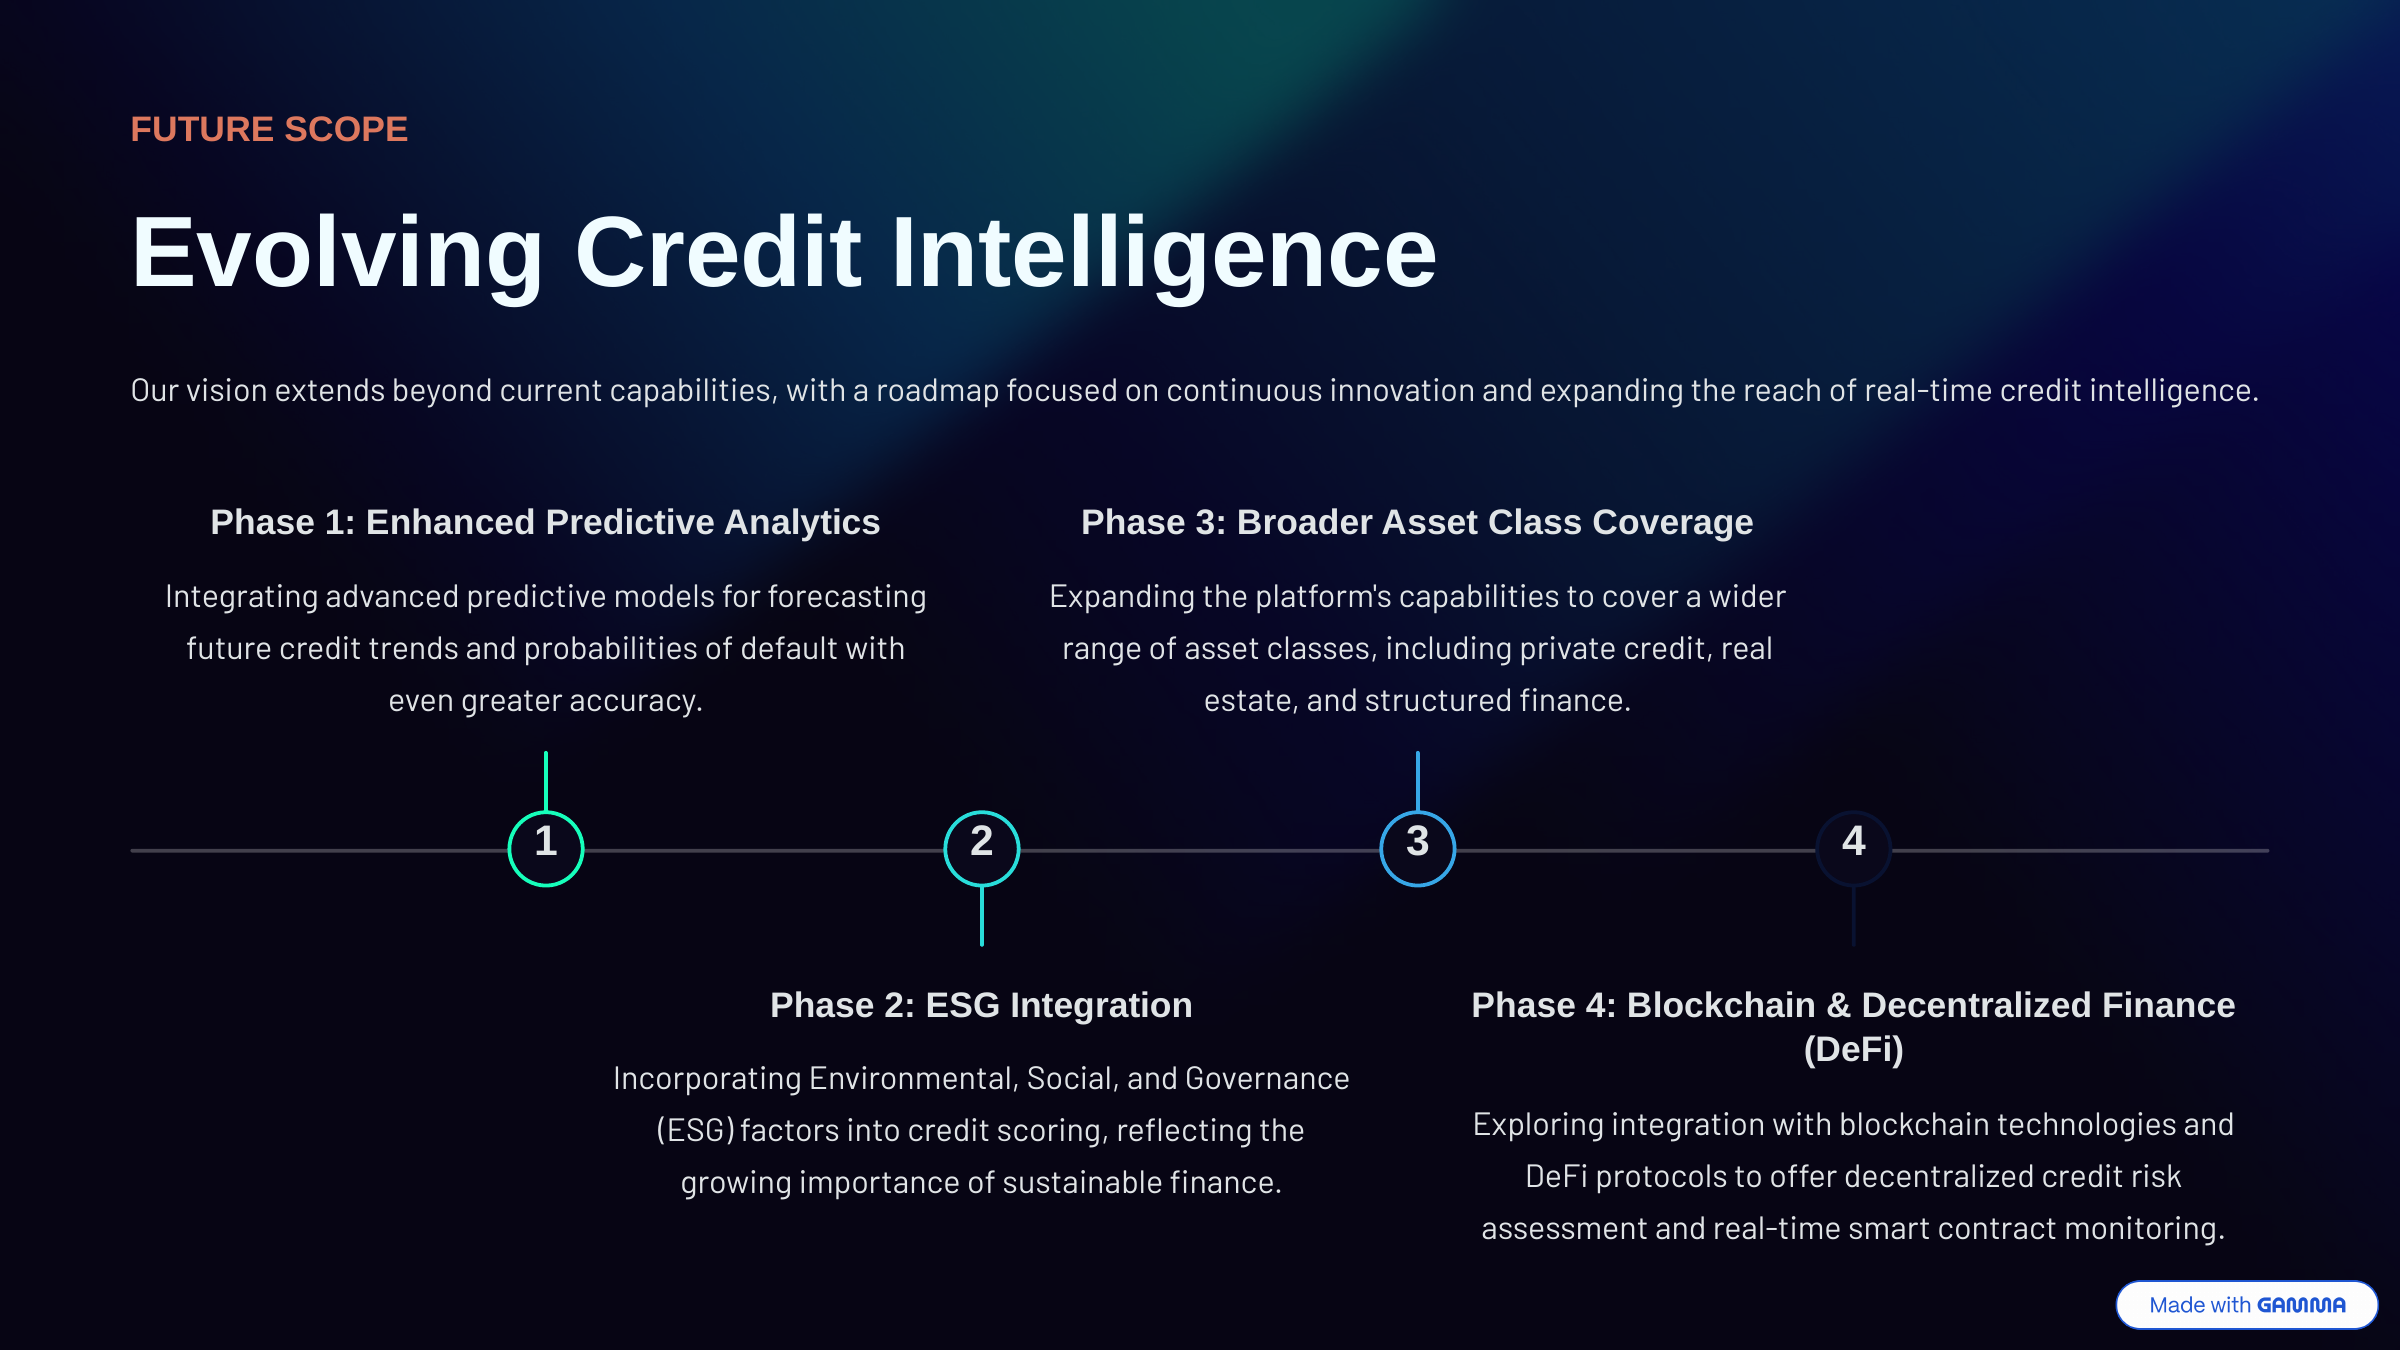

FUTURE SCOPE
Evolving Credit Intelligence
Our vision extends beyond current capabilities, with a roadmap focused on continuous innovation and expanding the reach of real-time credit intelligence.
Phase 1: Enhanced Predictive Analytics
Phase 3: Broader Asset Class Coverage
Integrating advanced predictive models for forecasting future credit trends and probabilities of default with even greater accuracy.
Expanding the platform's capabilities to cover a wider range of asset classes, including private credit, real estate, and structured finance.

1
2
3
4

Phase 2: ESG Integration
Phase 4: Blockchain & Decentralized Finance (DeFi)
Incorporating Environmental, Social, and Governance (ESG) factors into credit scoring, reflecting the growing importance of sustainable finance.
Exploring integration with blockchain technologies and DeFi protocols to offer decentralized credit risk assessment and real-time smart contract monitoring.